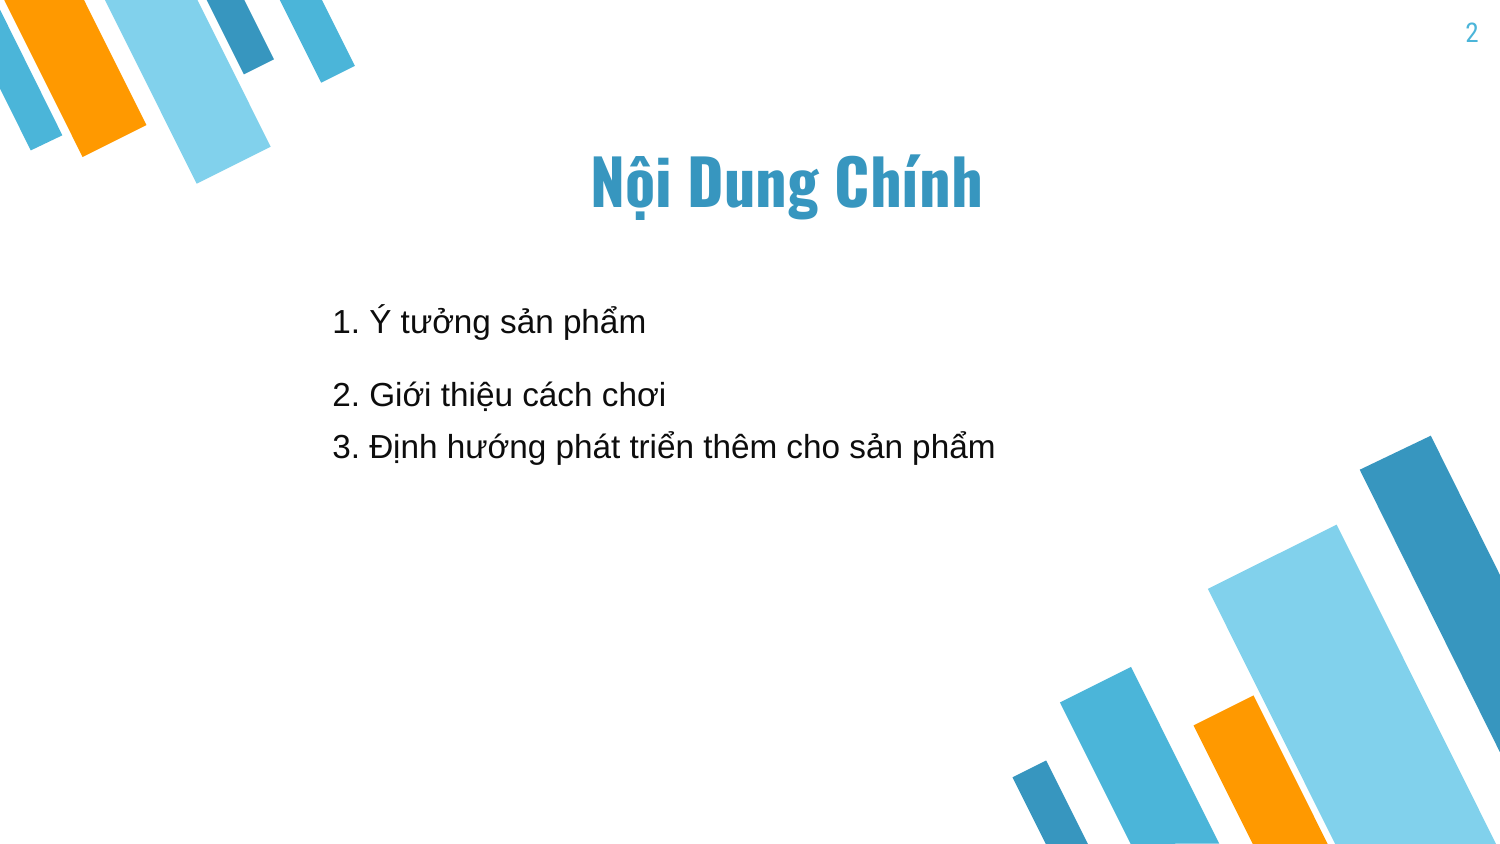

2
# Nội Dung Chính
1. Ý tưởng sản phẩm
2. Giới thiệu cách chơi
3. Định hướng phát triển thêm cho sản phẩm